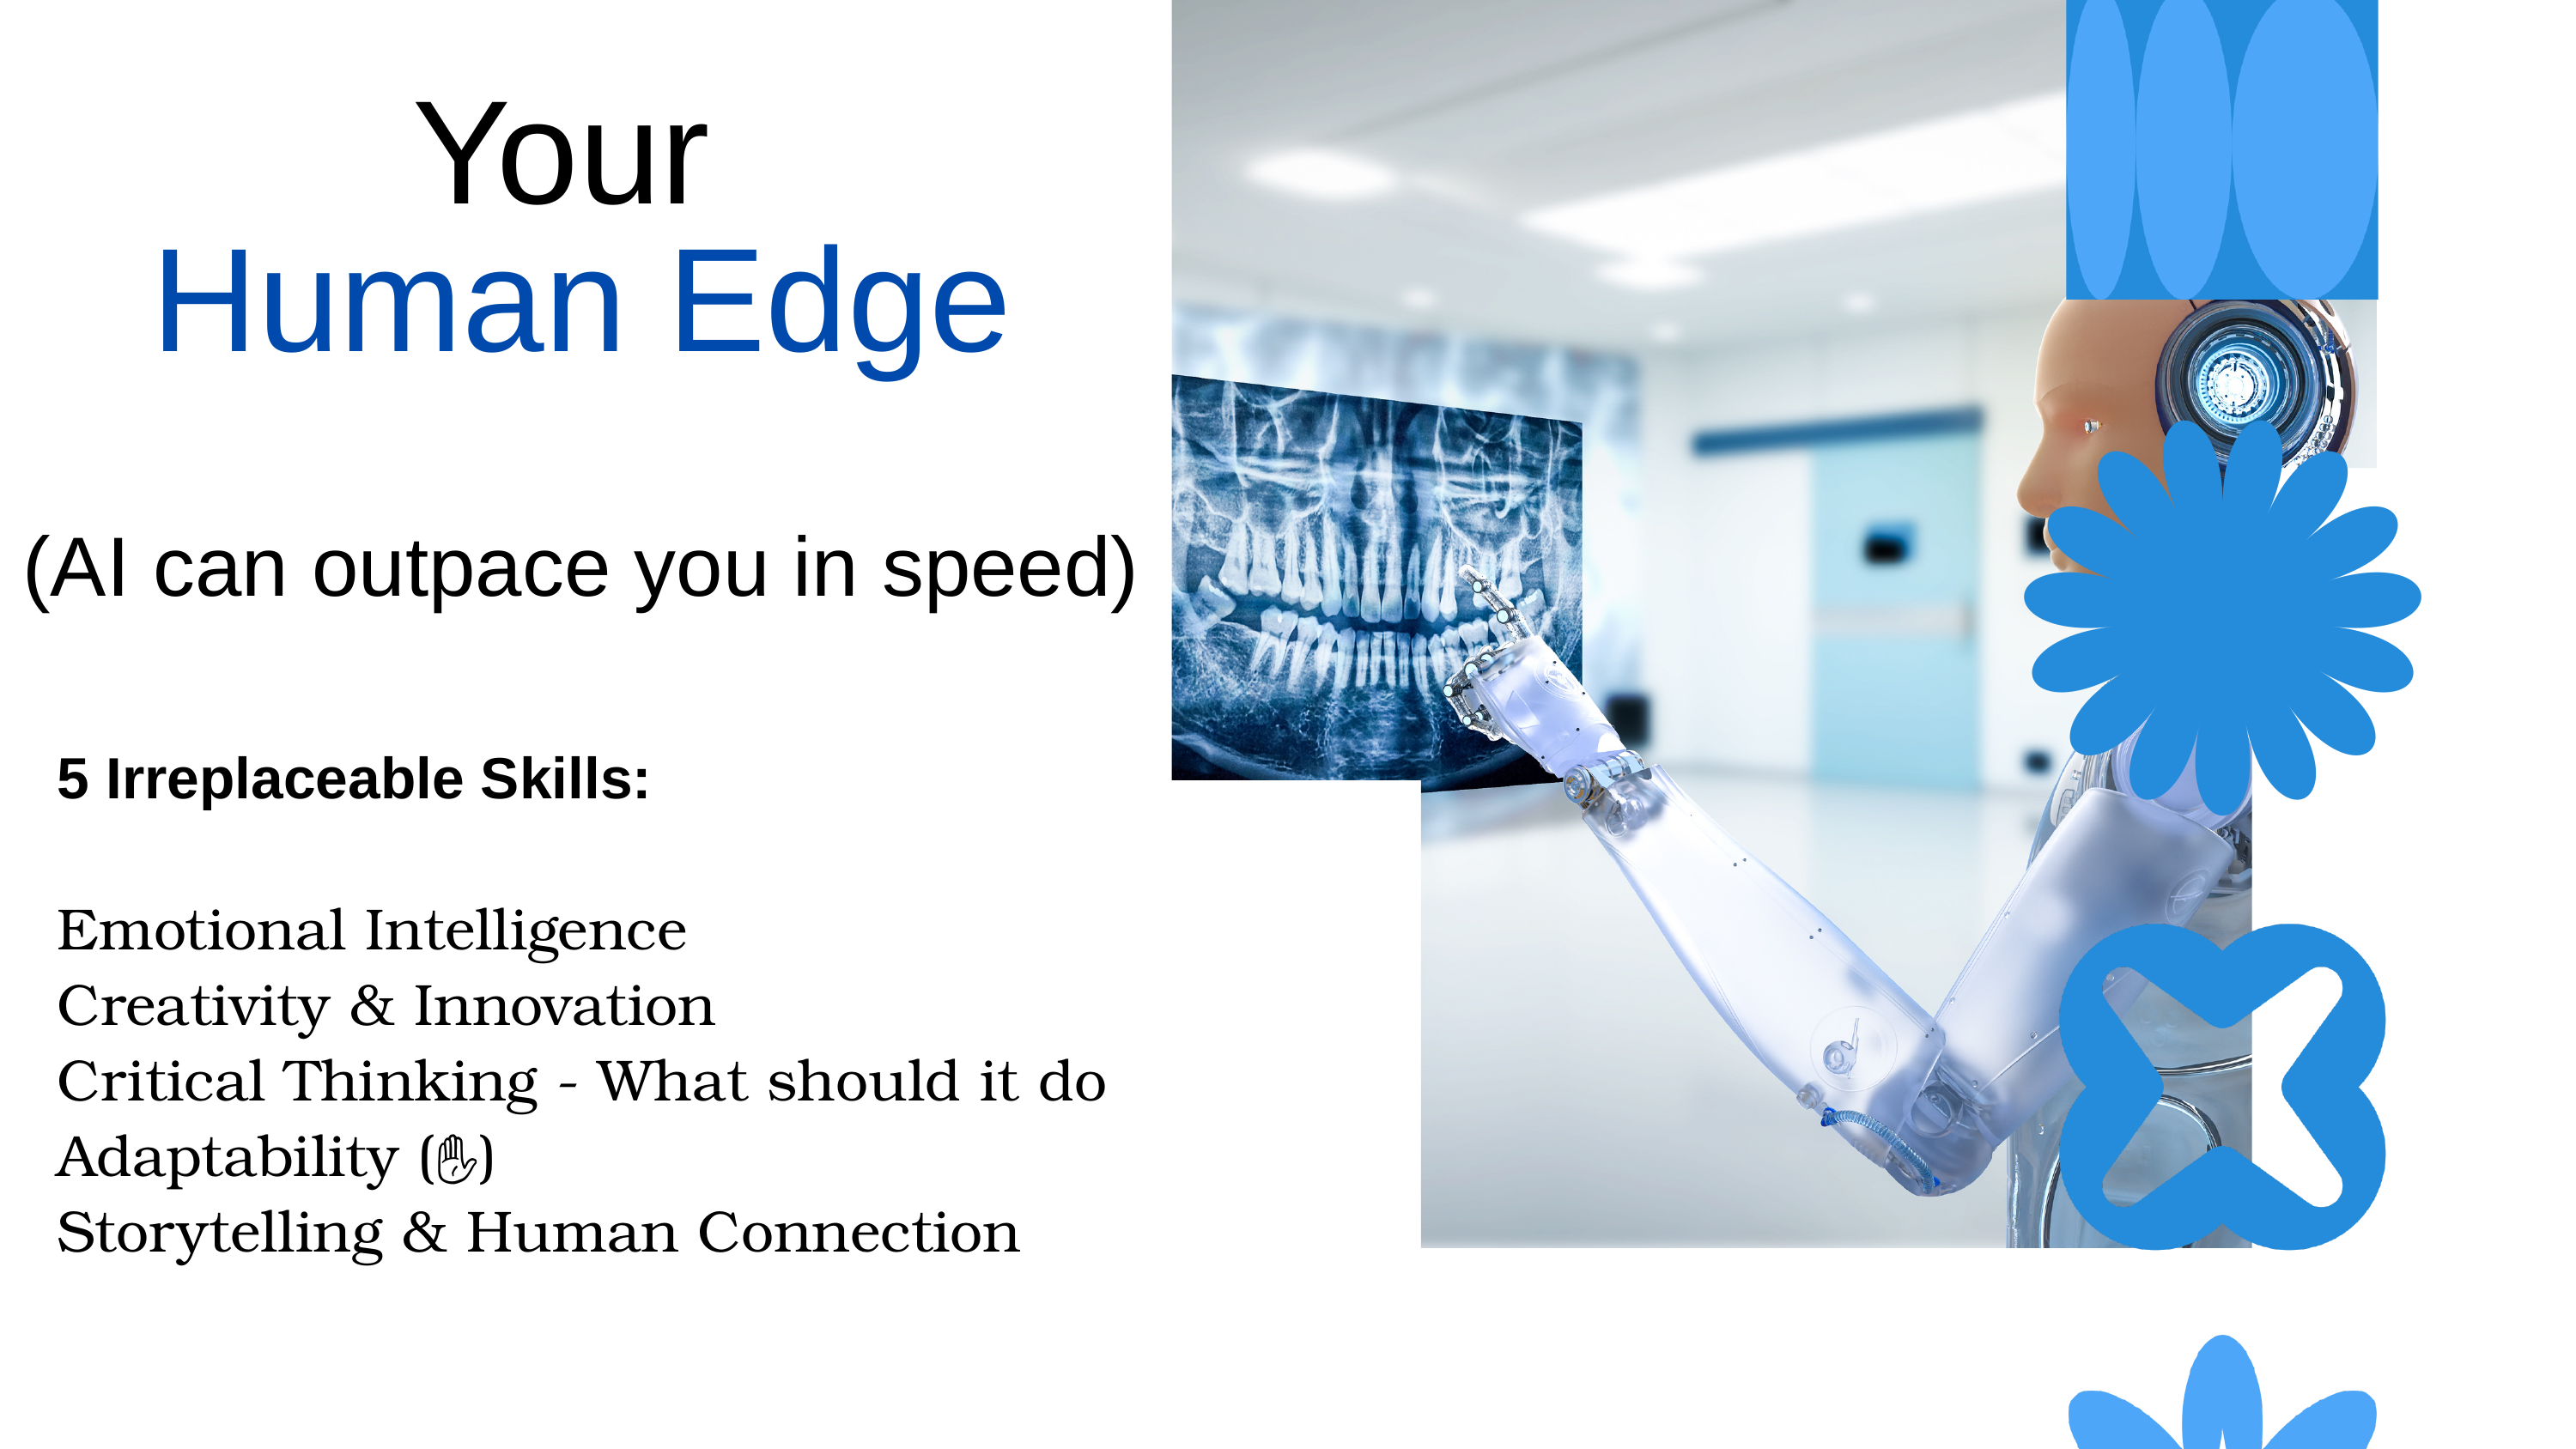

Your
Human Edge

(AI can outpace you in speed)

5 Irreplaceable Skills:

Emotional Intelligence
Creativity & Innovation
Critical Thinking - What should it do
Adaptability (✋)
Storytelling & Human Connection